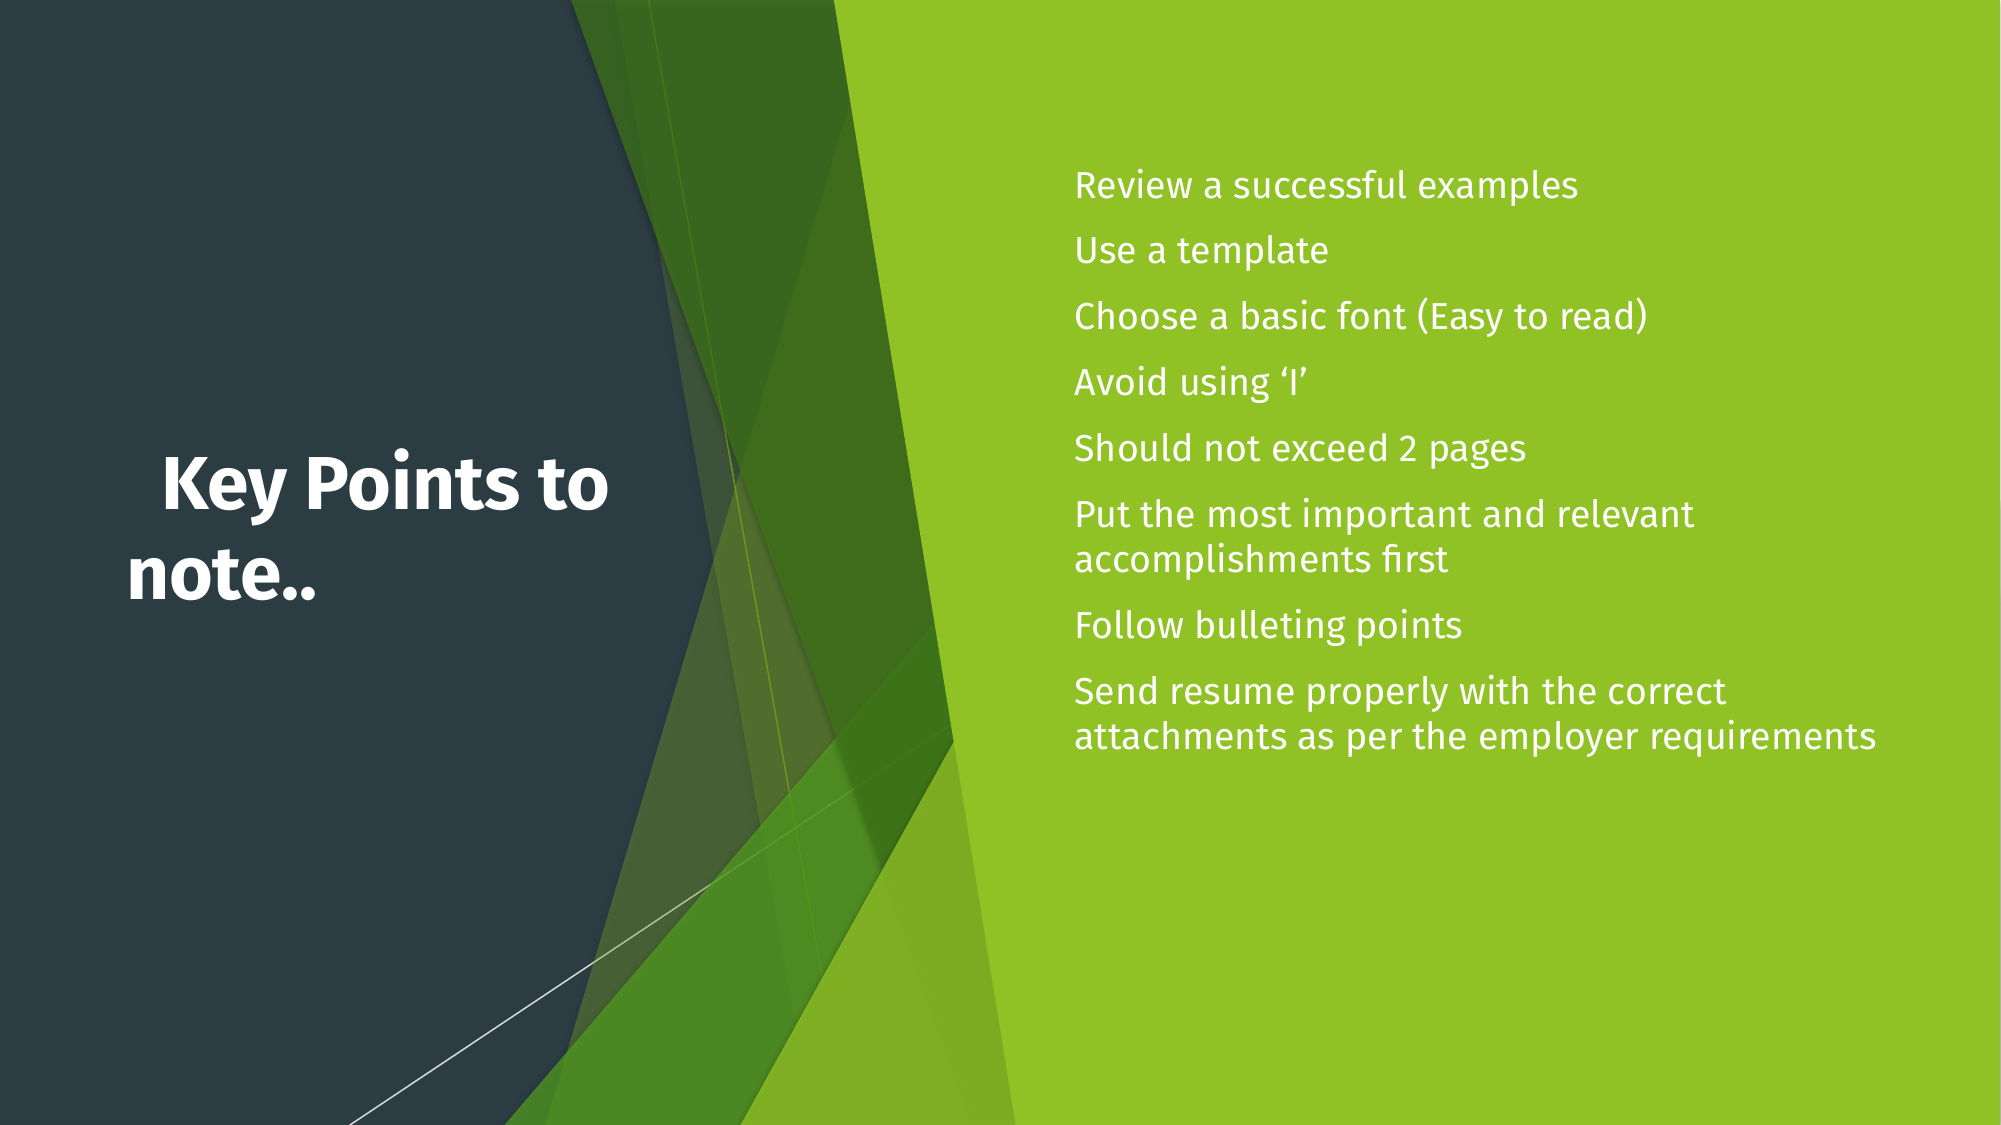

Key Points to note..
Review a successful examples
Use a template
Choose a basic font (Easy to read)
Avoid using ‘I’
Should not exceed 2 pages
Put the most important and relevant accomplishments first
Follow bulleting points
Send resume properly with the correct attachments as per the employer requirements